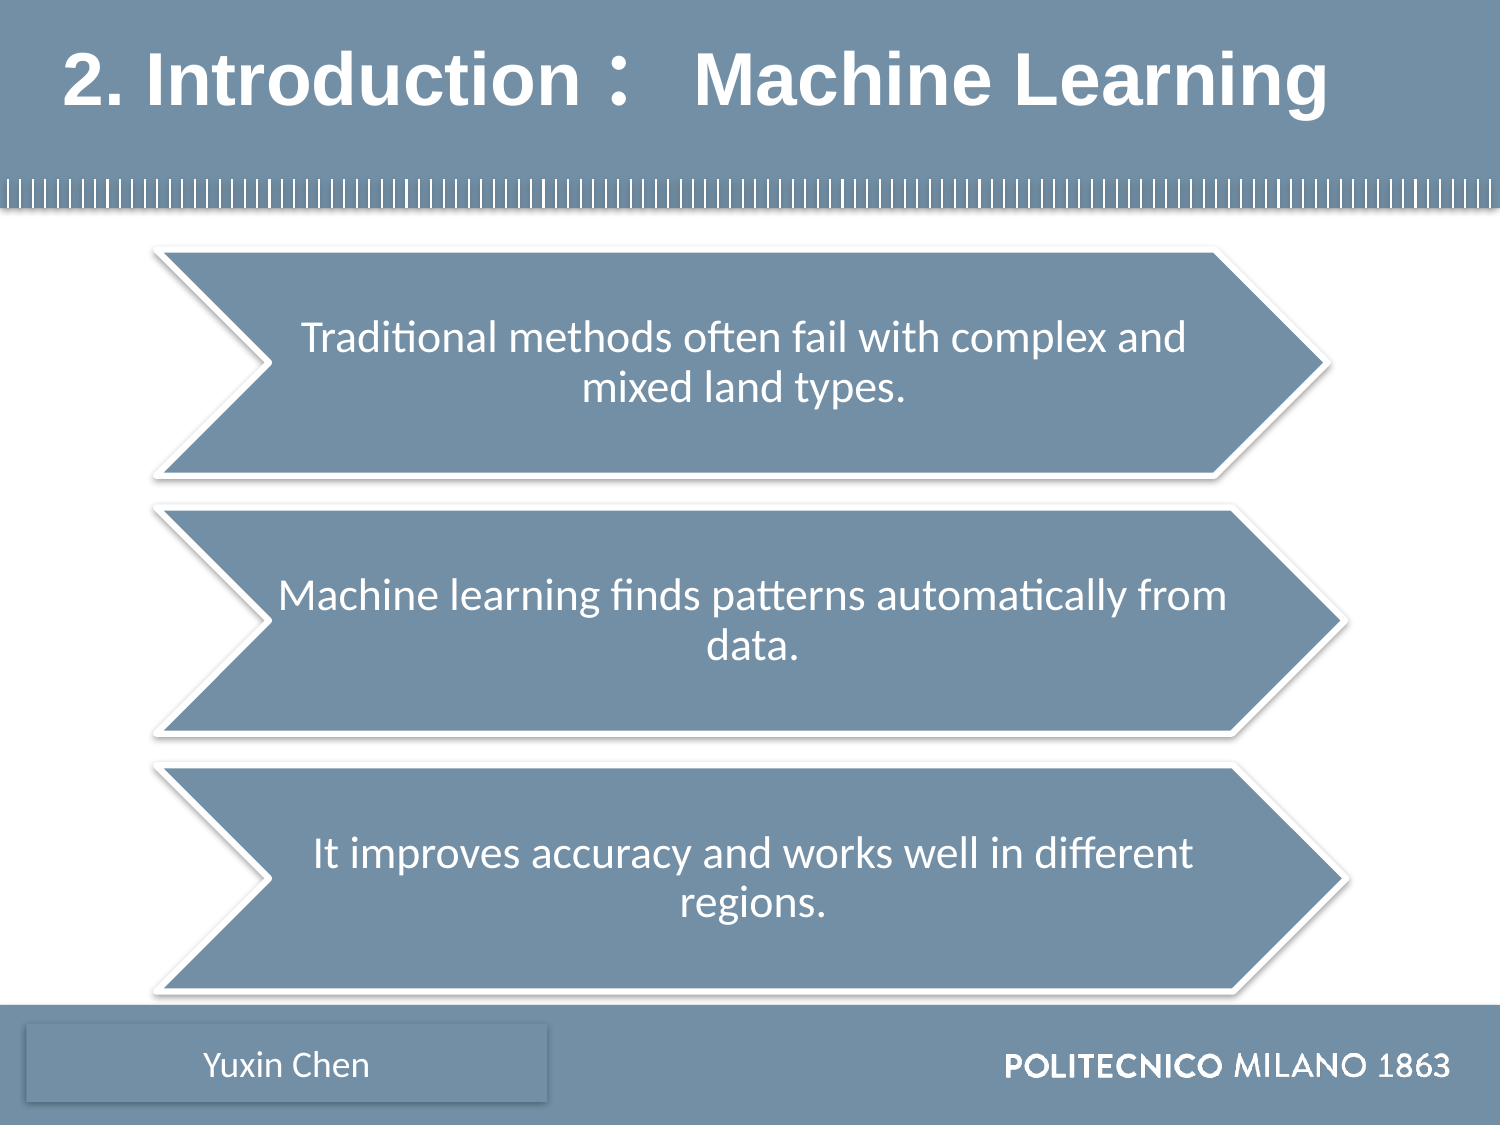

# 2. Introduction：Machine Learning
Traditional methods often fail with complex and mixed land types.
Machine learning finds patterns automatically from data.
It improves accuracy and works well in different regions.
Yuxin Chen